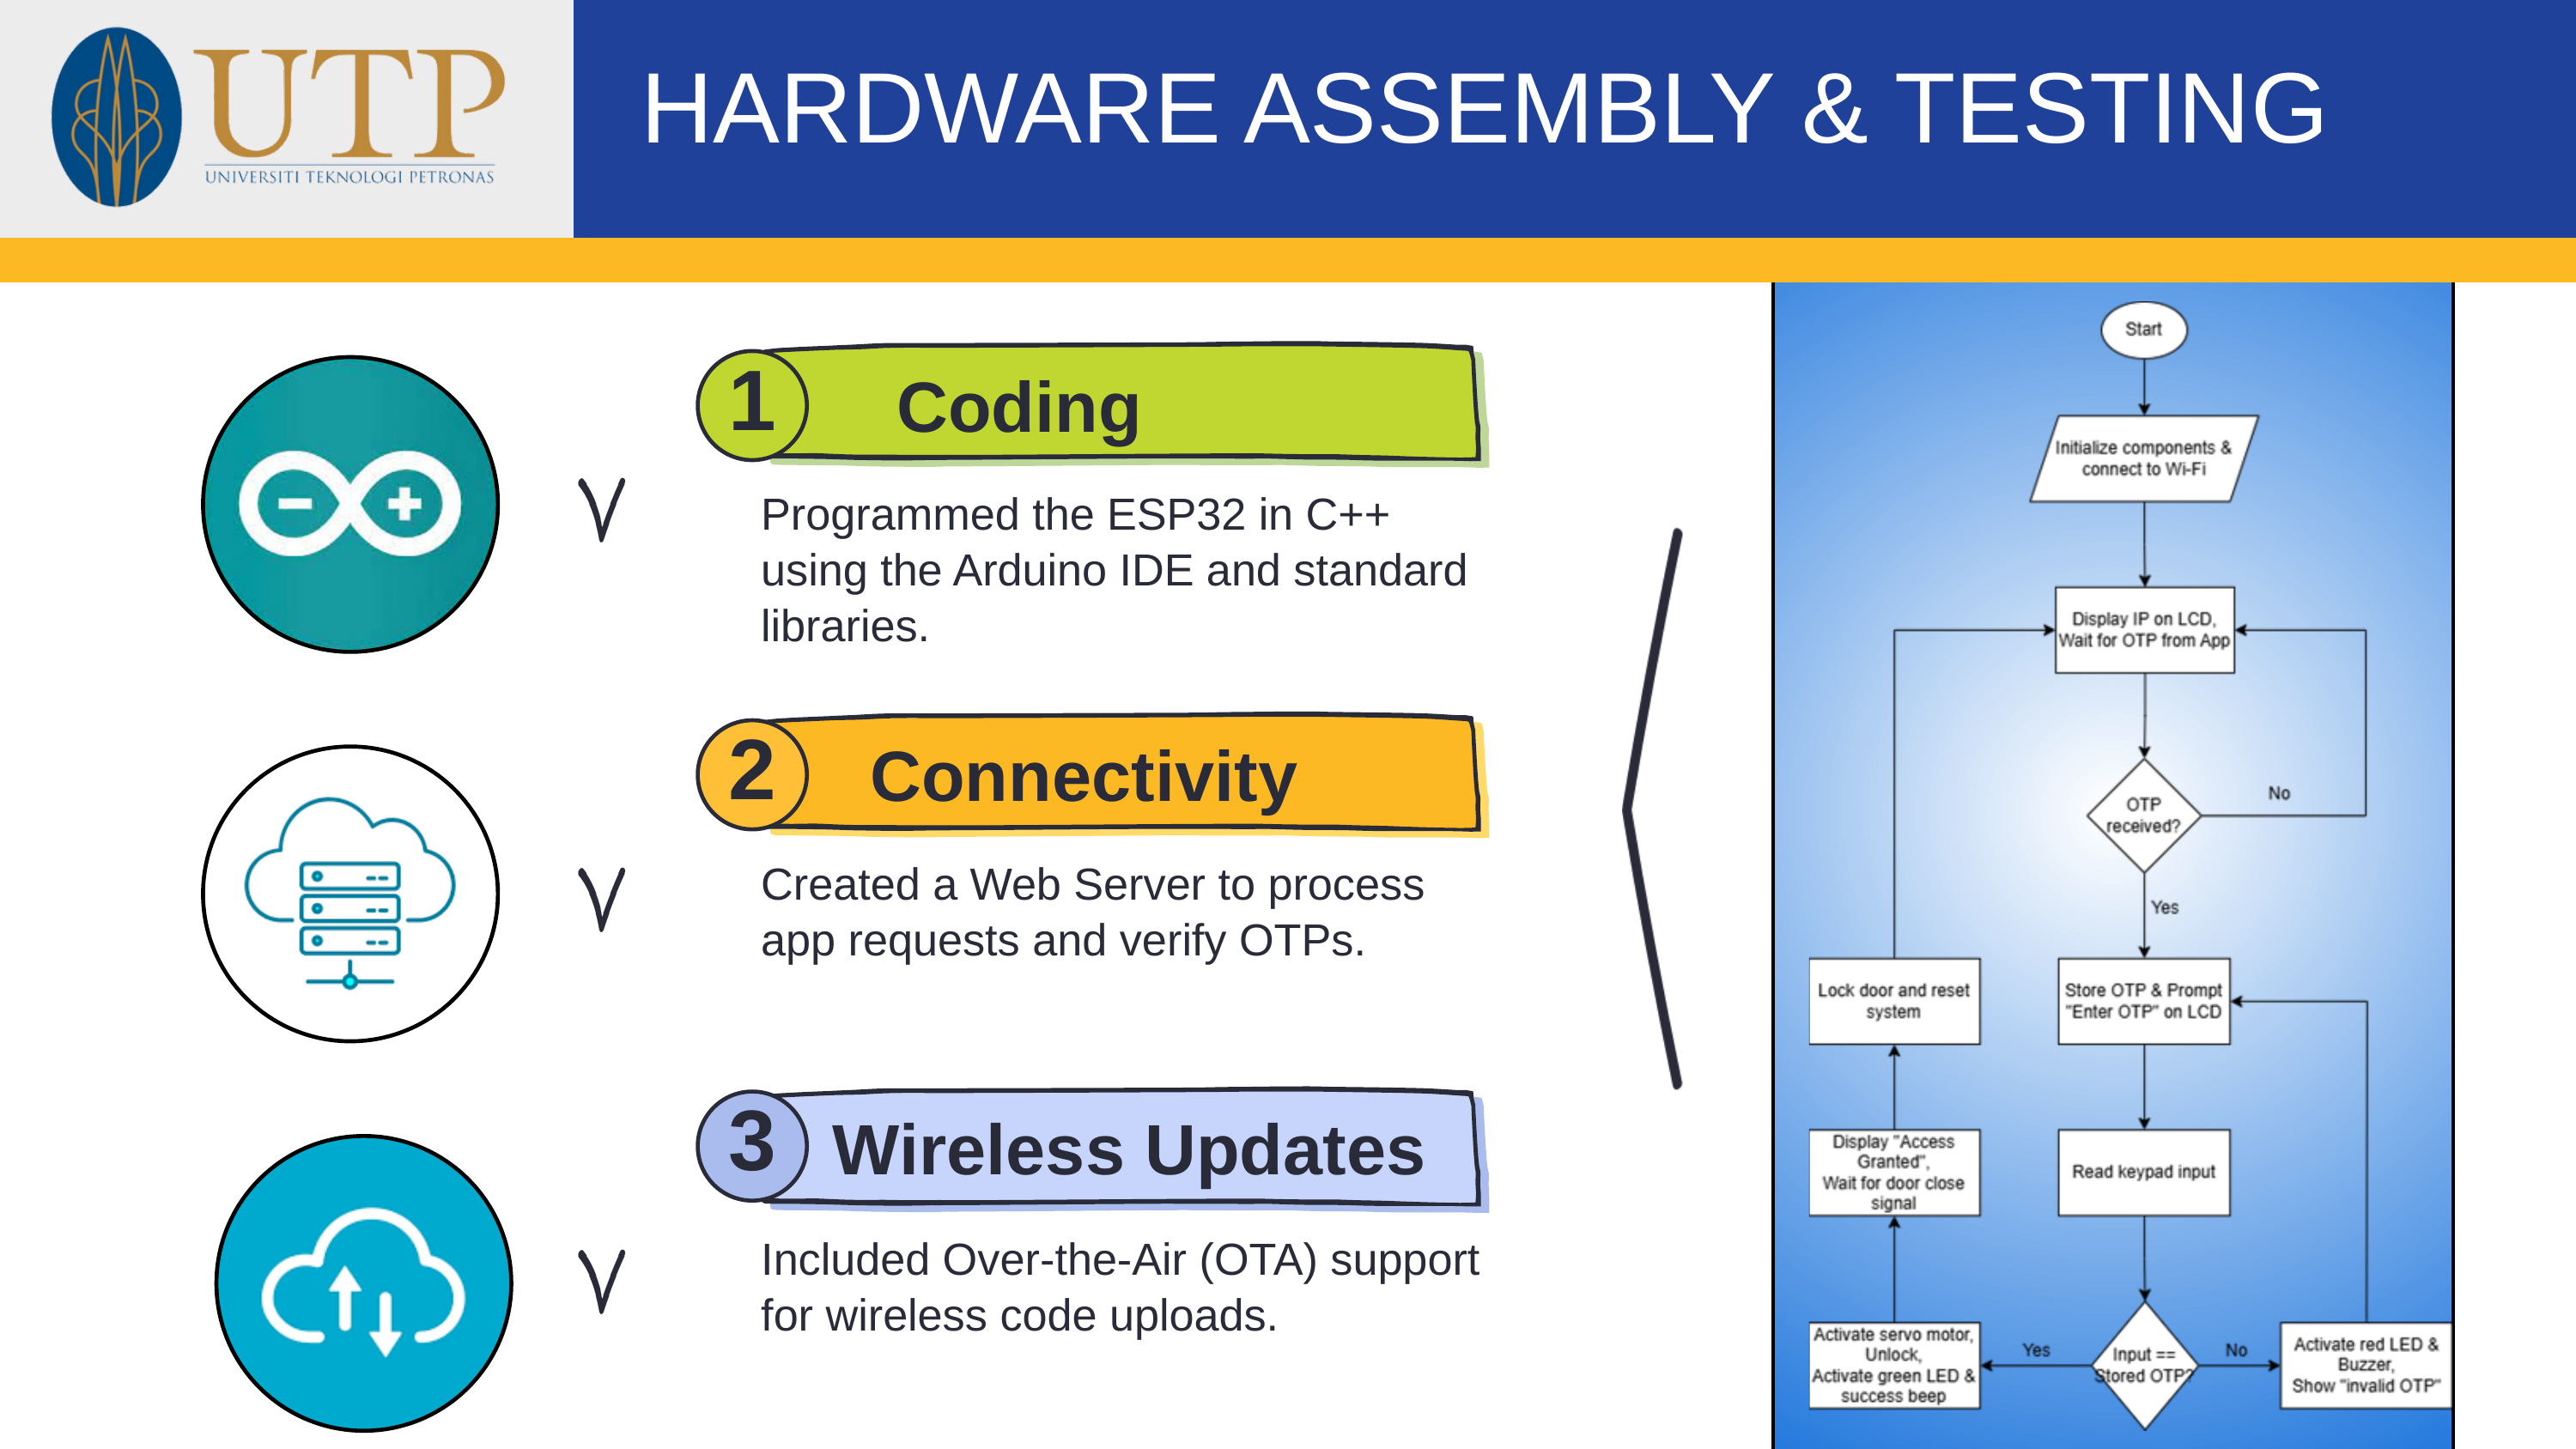

HARDWARE ASSEMBLY & TESTING

Coding

1

Programmed the ESP32 in C++ using the Arduino IDE and standard libraries.

Connectivity

2

Created a Web Server to process app requests and verify OTPs.

Wireless Updates

3

Included Over-the-Air (OTA) support for wireless code uploads.